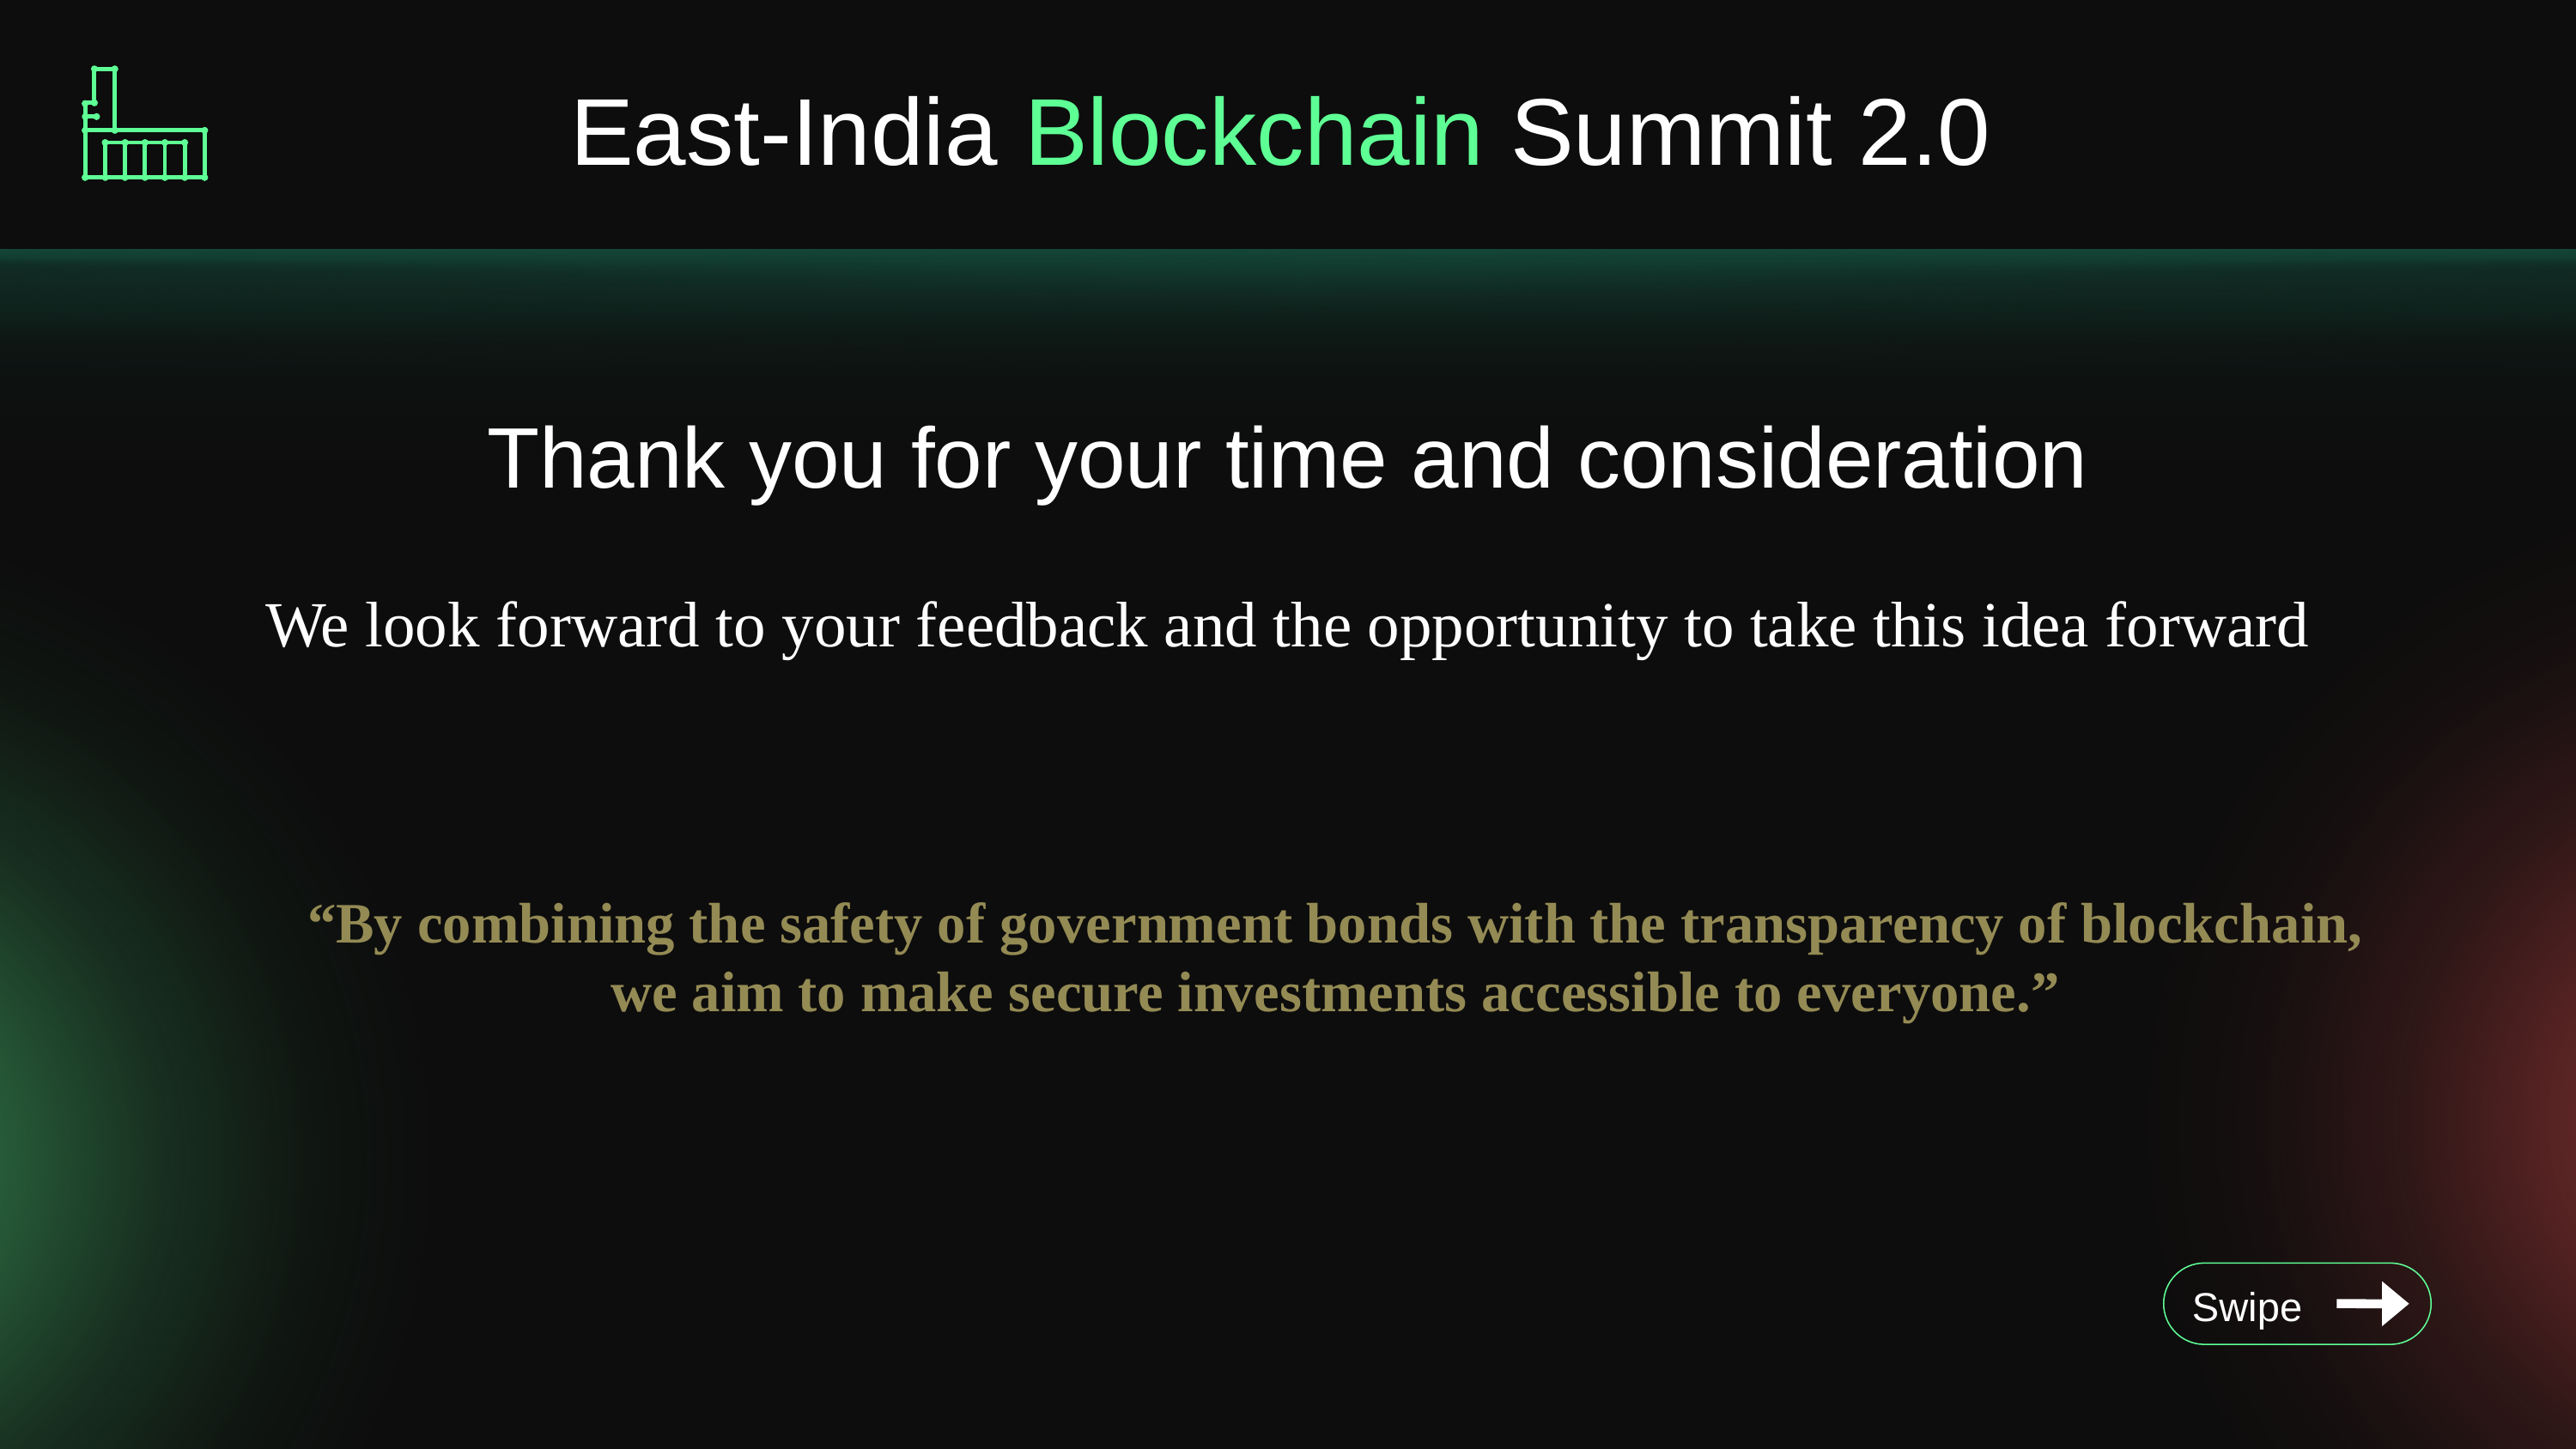

East-India Blockchain Summit 2.0

Thank you for your time and consideration
We look forward to your feedback and the opportunity to take this idea forward

“By combining the safety of government bonds with the transparency of blockchain, we aim to make secure investments accessible to everyone.”

Swipe